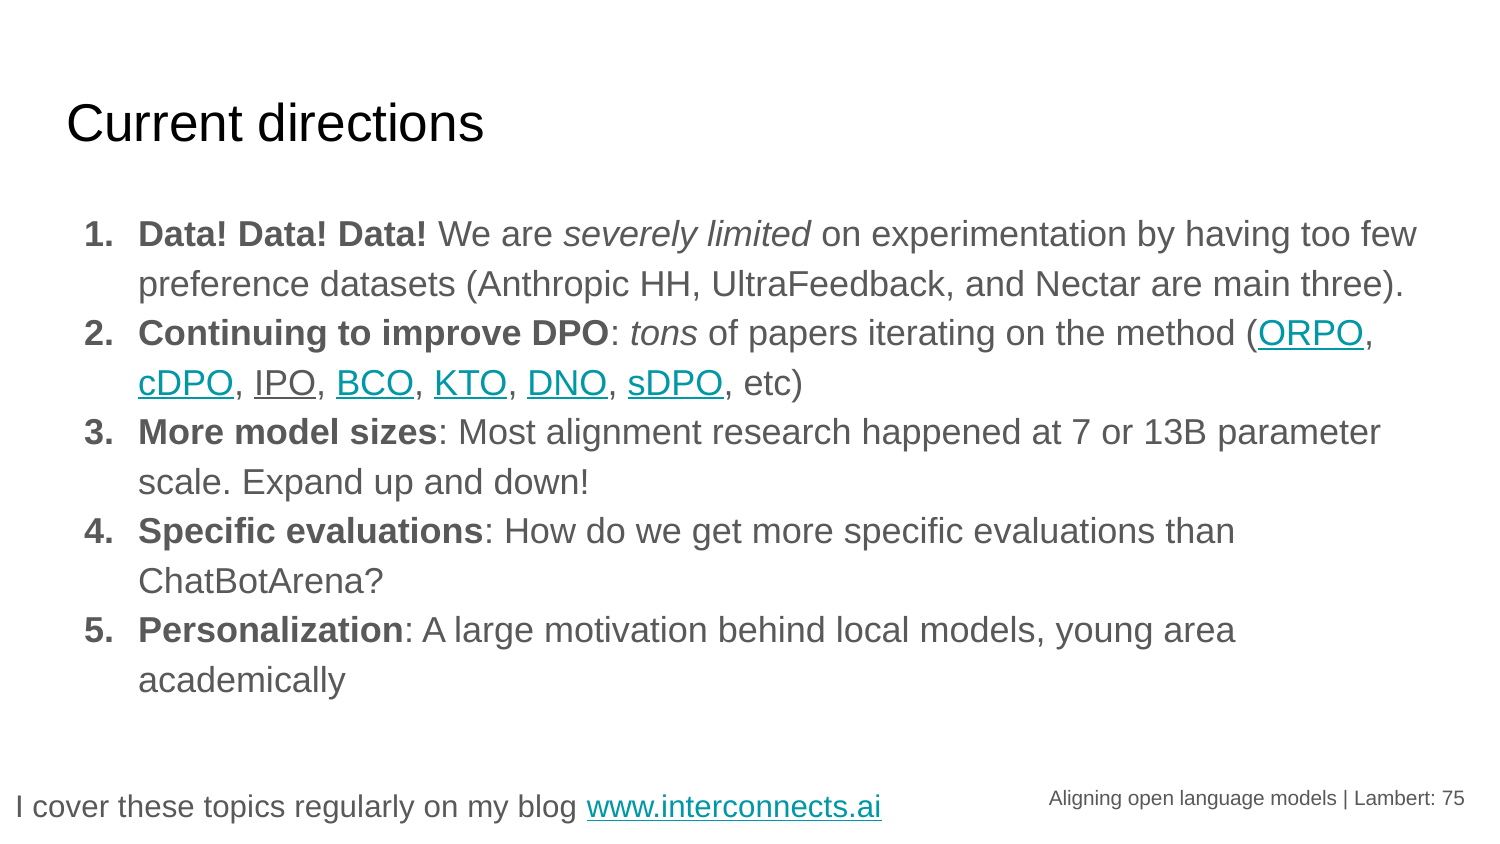

# Current directions
Data! Data! Data! We are severely limited on experimentation by having too few preference datasets (Anthropic HH, UltraFeedback, and Nectar are main three).
Continuing to improve DPO: tons of papers iterating on the method (ORPO, cDPO, IPO, BCO, KTO, DNO, sDPO, etc)
More model sizes: Most alignment research happened at 7 or 13B parameter scale. Expand up and down!
Specific evaluations: How do we get more specific evaluations than ChatBotArena?
Personalization: A large motivation behind local models, young area academically
Aligning open language models | Lambert: 75
I cover these topics regularly on my blog www.interconnects.ai